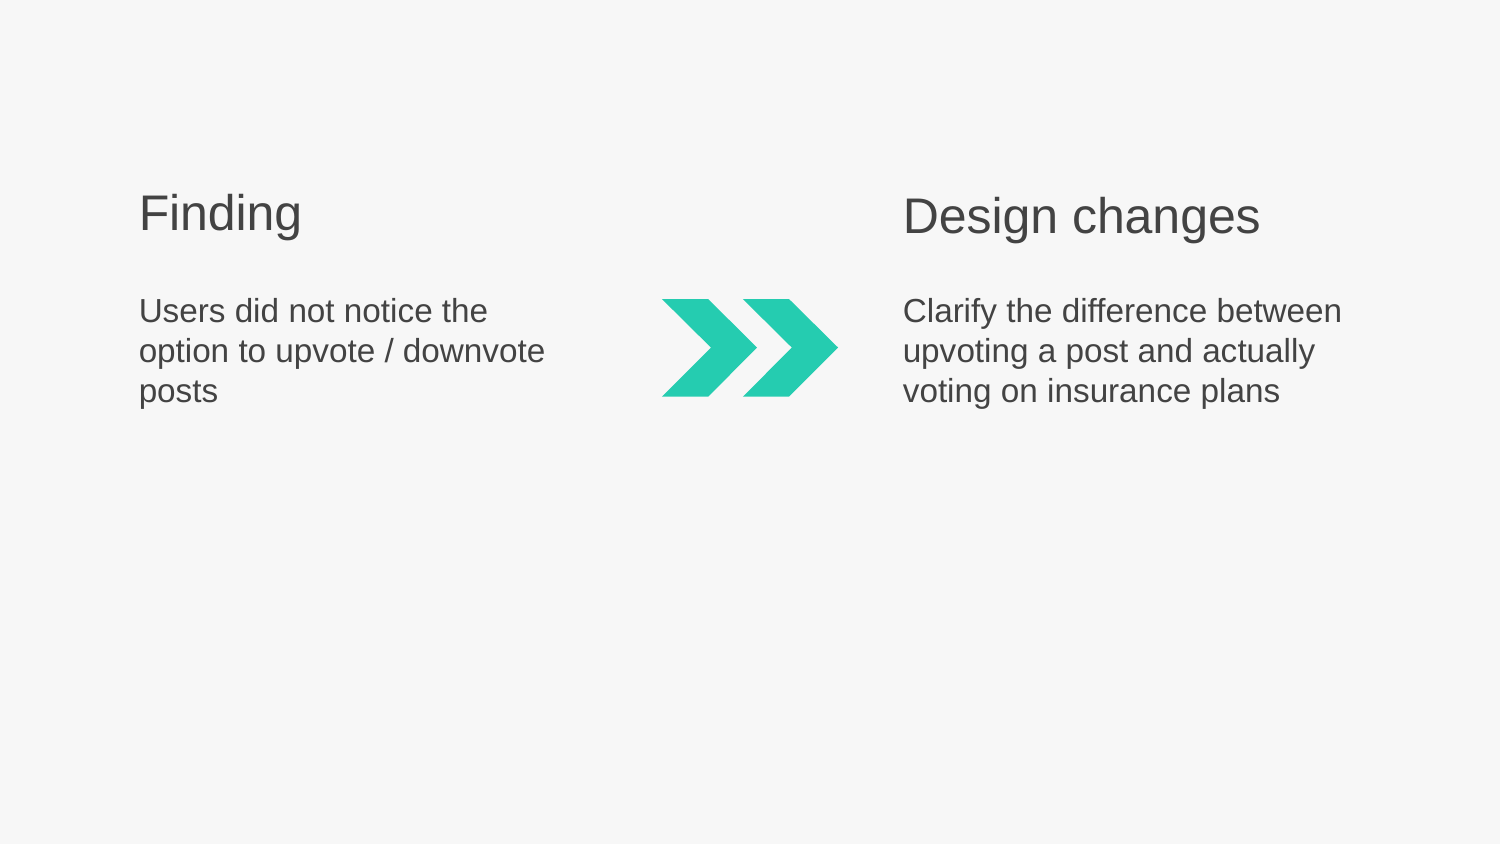

Design changes
# Finding
Users did not notice the option to upvote / downvote posts

Clarify the difference between upvoting a post and actually voting on insurance plans